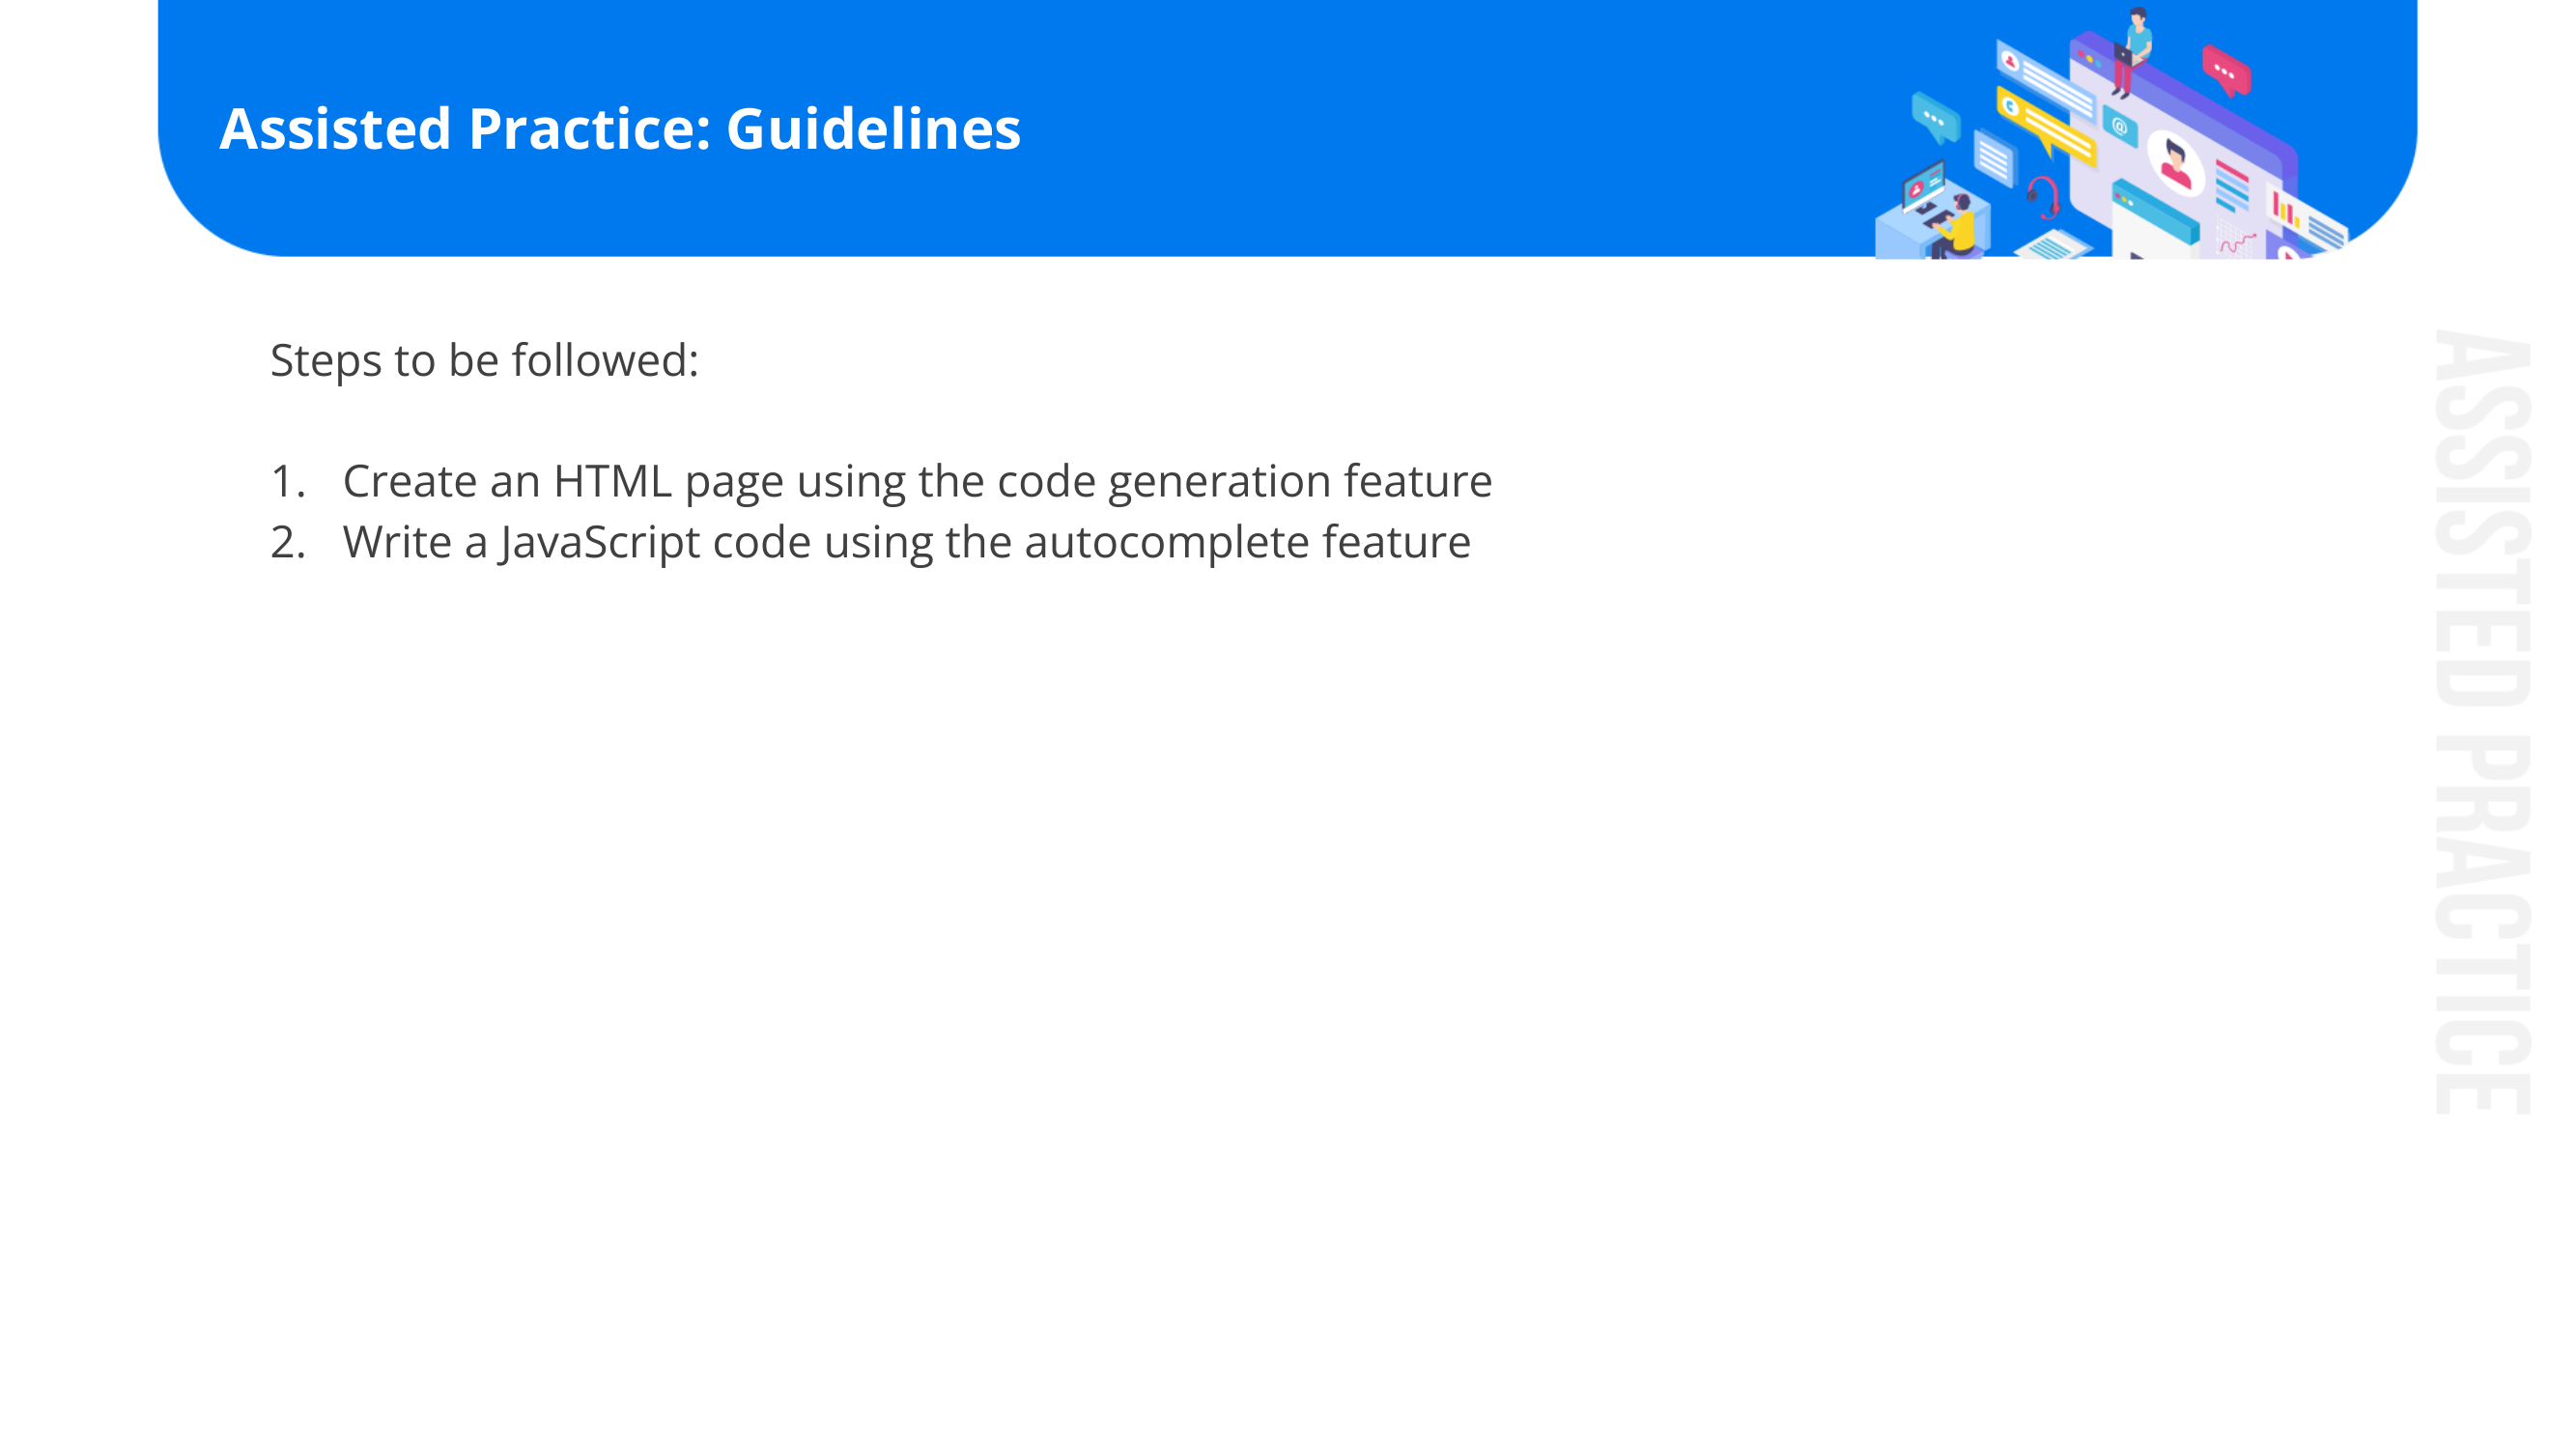

# Assisted Practice: Guidelines
Steps to be followed:

Create an HTML page using the code generation feature
Write a JavaScript code using the autocomplete feature